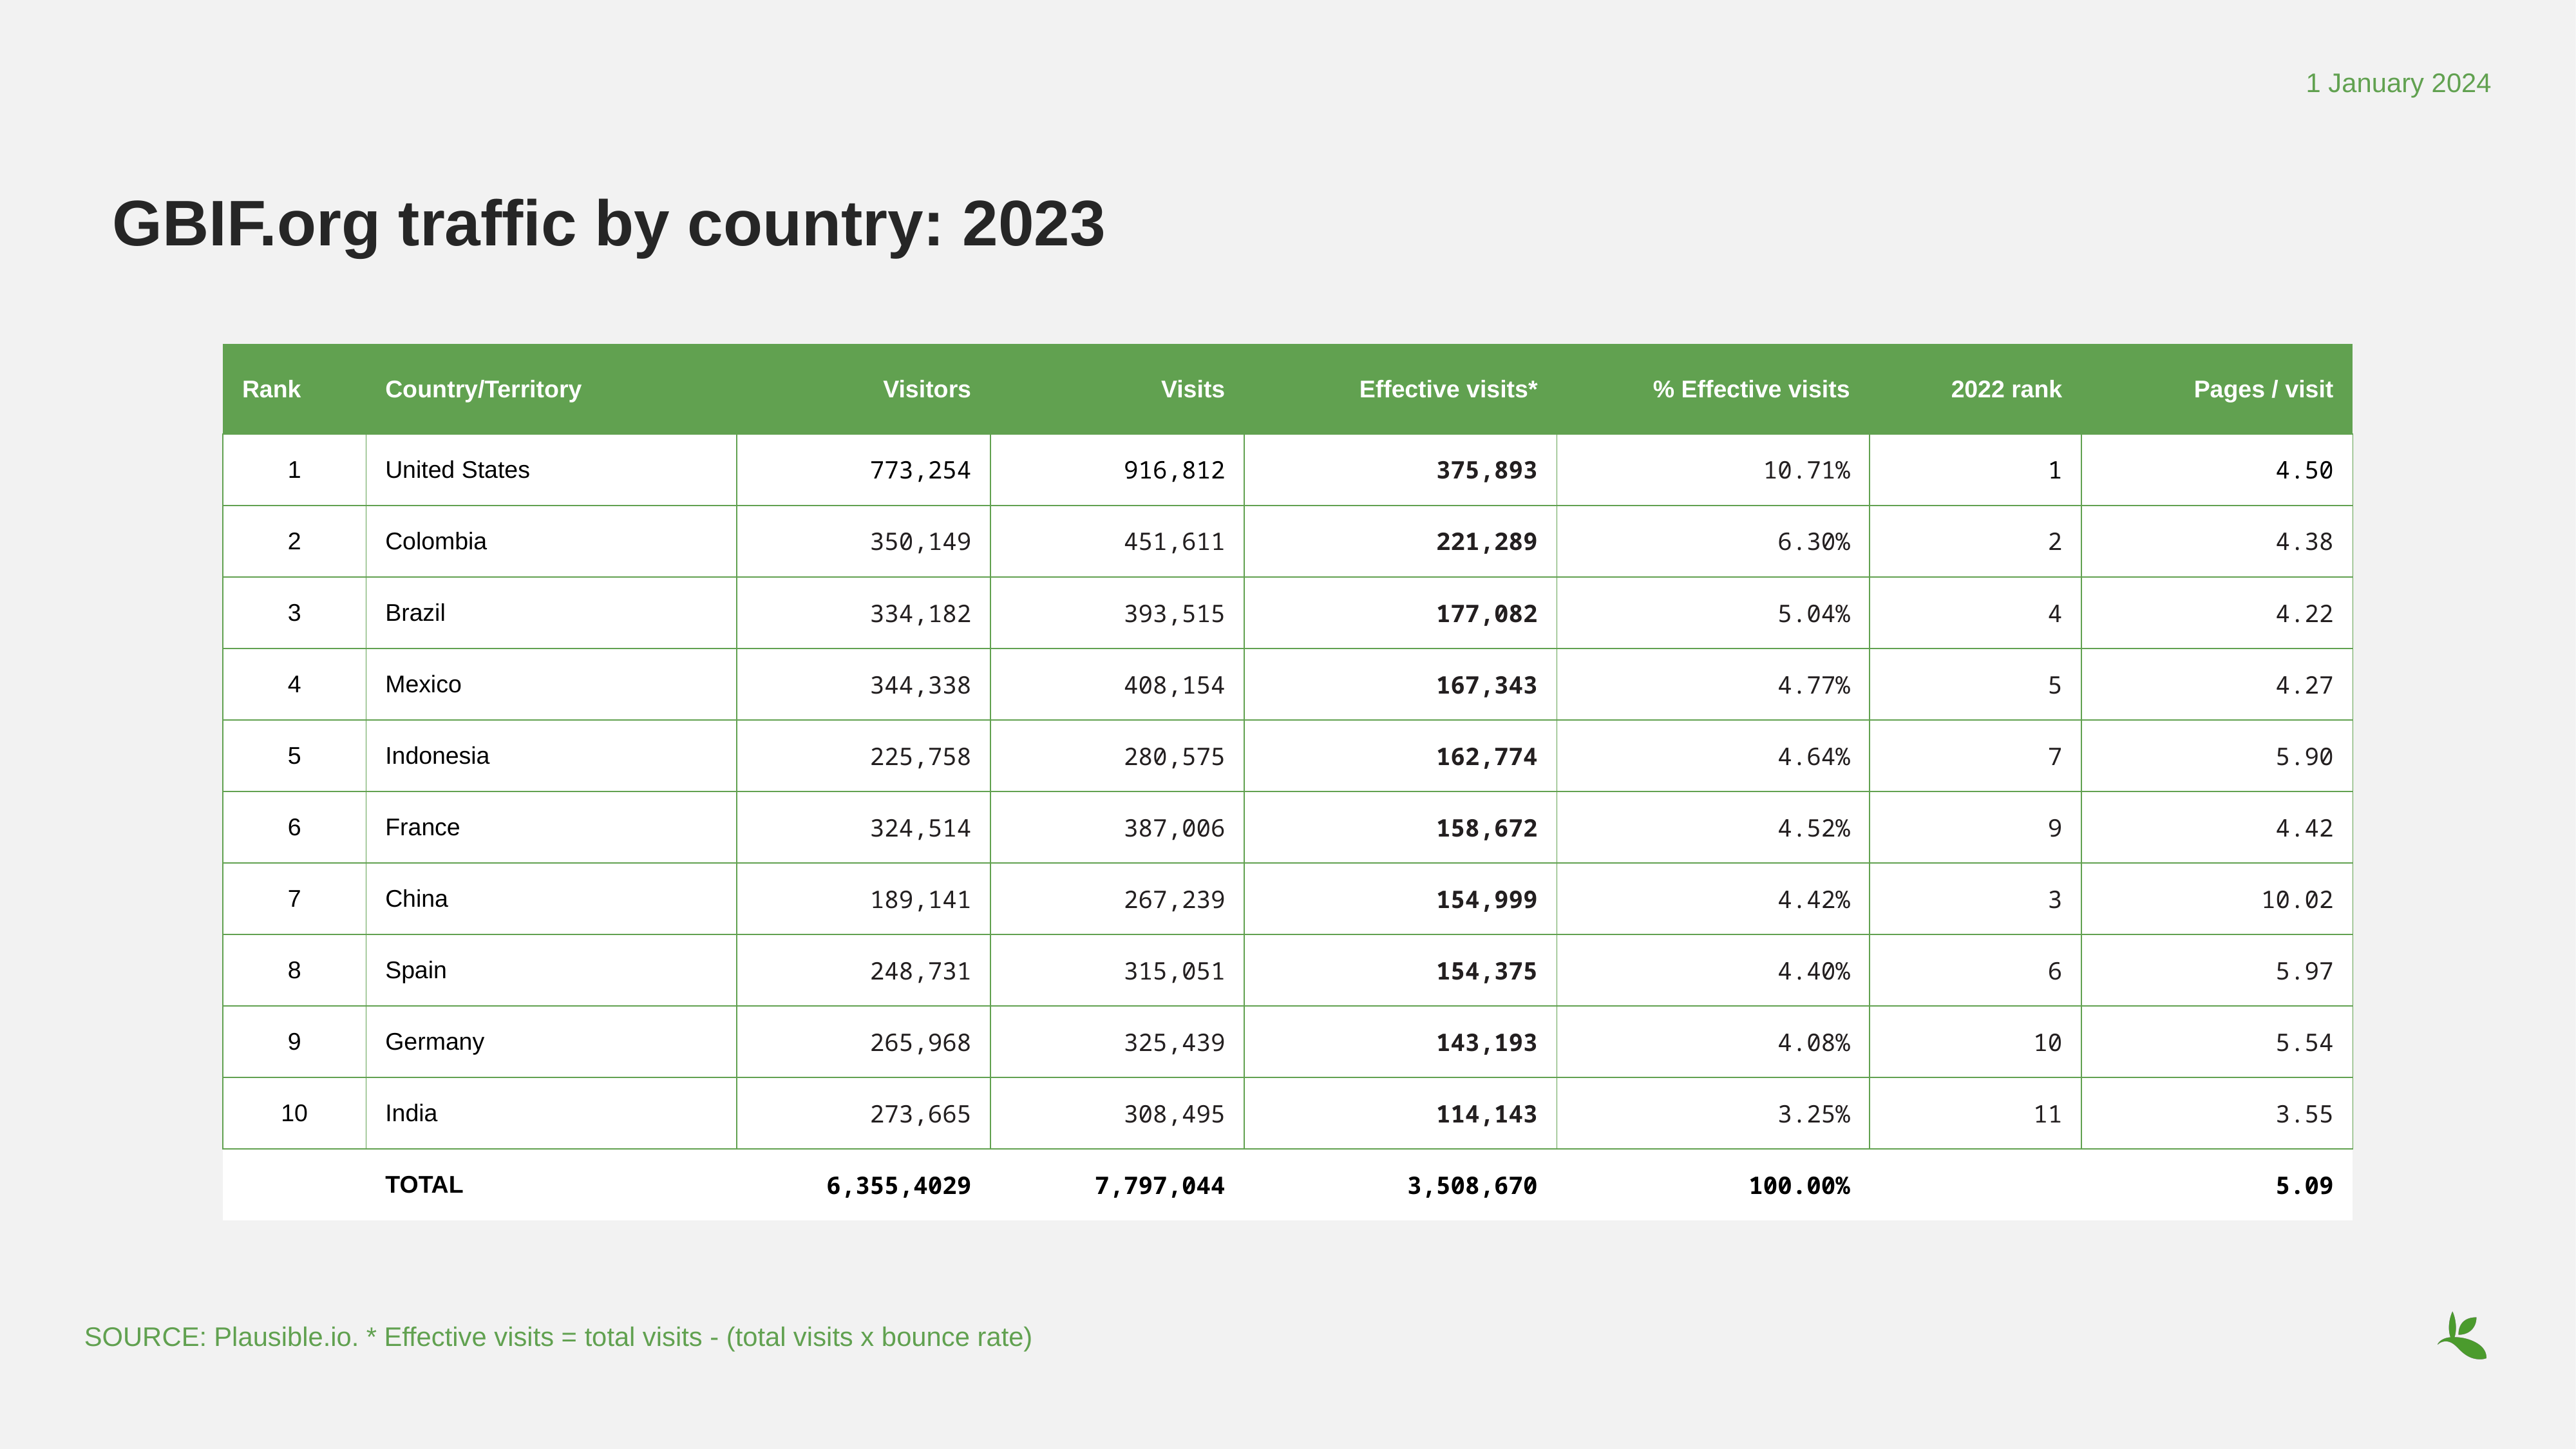

1 January 2024
# GBIF.org traffic by country: 2023
| Rank | Country/Territory | Visitors | Visits | Effective visits\* | % Effective visits | 2022 rank | Pages / visit |
| --- | --- | --- | --- | --- | --- | --- | --- |
| 1 | United States | 773,254 | 916,812 | 375,893 | 10.71% | 1 | 4.50 |
| 2 | Colombia | 350,149 | 451,611 | 221,289 | 6.30% | 2 | 4.38 |
| 3 | Brazil | 334,182 | 393,515 | 177,082 | 5.04% | 4 | 4.22 |
| 4 | Mexico | 344,338 | 408,154 | 167,343 | 4.77% | 5 | 4.27 |
| 5 | Indonesia | 225,758 | 280,575 | 162,774 | 4.64% | 7 | 5.90 |
| 6 | France | 324,514 | 387,006 | 158,672 | 4.52% | 9 | 4.42 |
| 7 | China | 189,141 | 267,239 | 154,999 | 4.42% | 3 | 10.02 |
| 8 | Spain | 248,731 | 315,051 | 154,375 | 4.40% | 6 | 5.97 |
| 9 | Germany | 265,968 | 325,439 | 143,193 | 4.08% | 10 | 5.54 |
| 10 | India | 273,665 | 308,495 | 114,143 | 3.25% | 11 | 3.55 |
|  | TOTAL | 6,355,4029 | 7,797,044 | 3,508,670 | 100.00% |  | 5.09 |
SOURCE: Plausible.io. * Effective visits = total visits - (total visits x bounce rate)